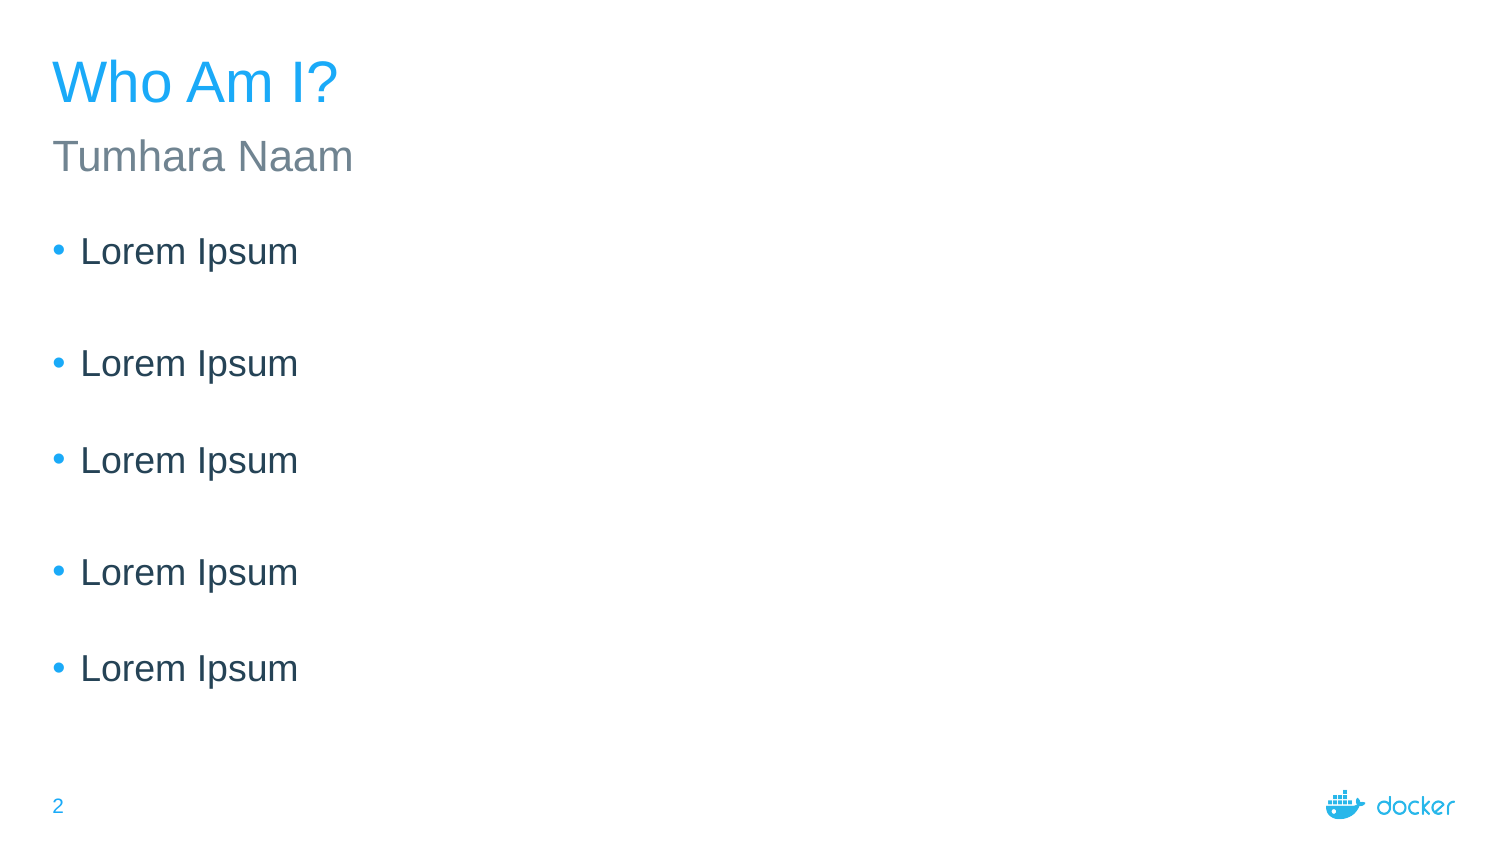

# Who Am I?
Tumhara Naam
Lorem Ipsum

Lorem Ipsum
Lorem Ipsum

Lorem Ipsum
Lorem Ipsum
2